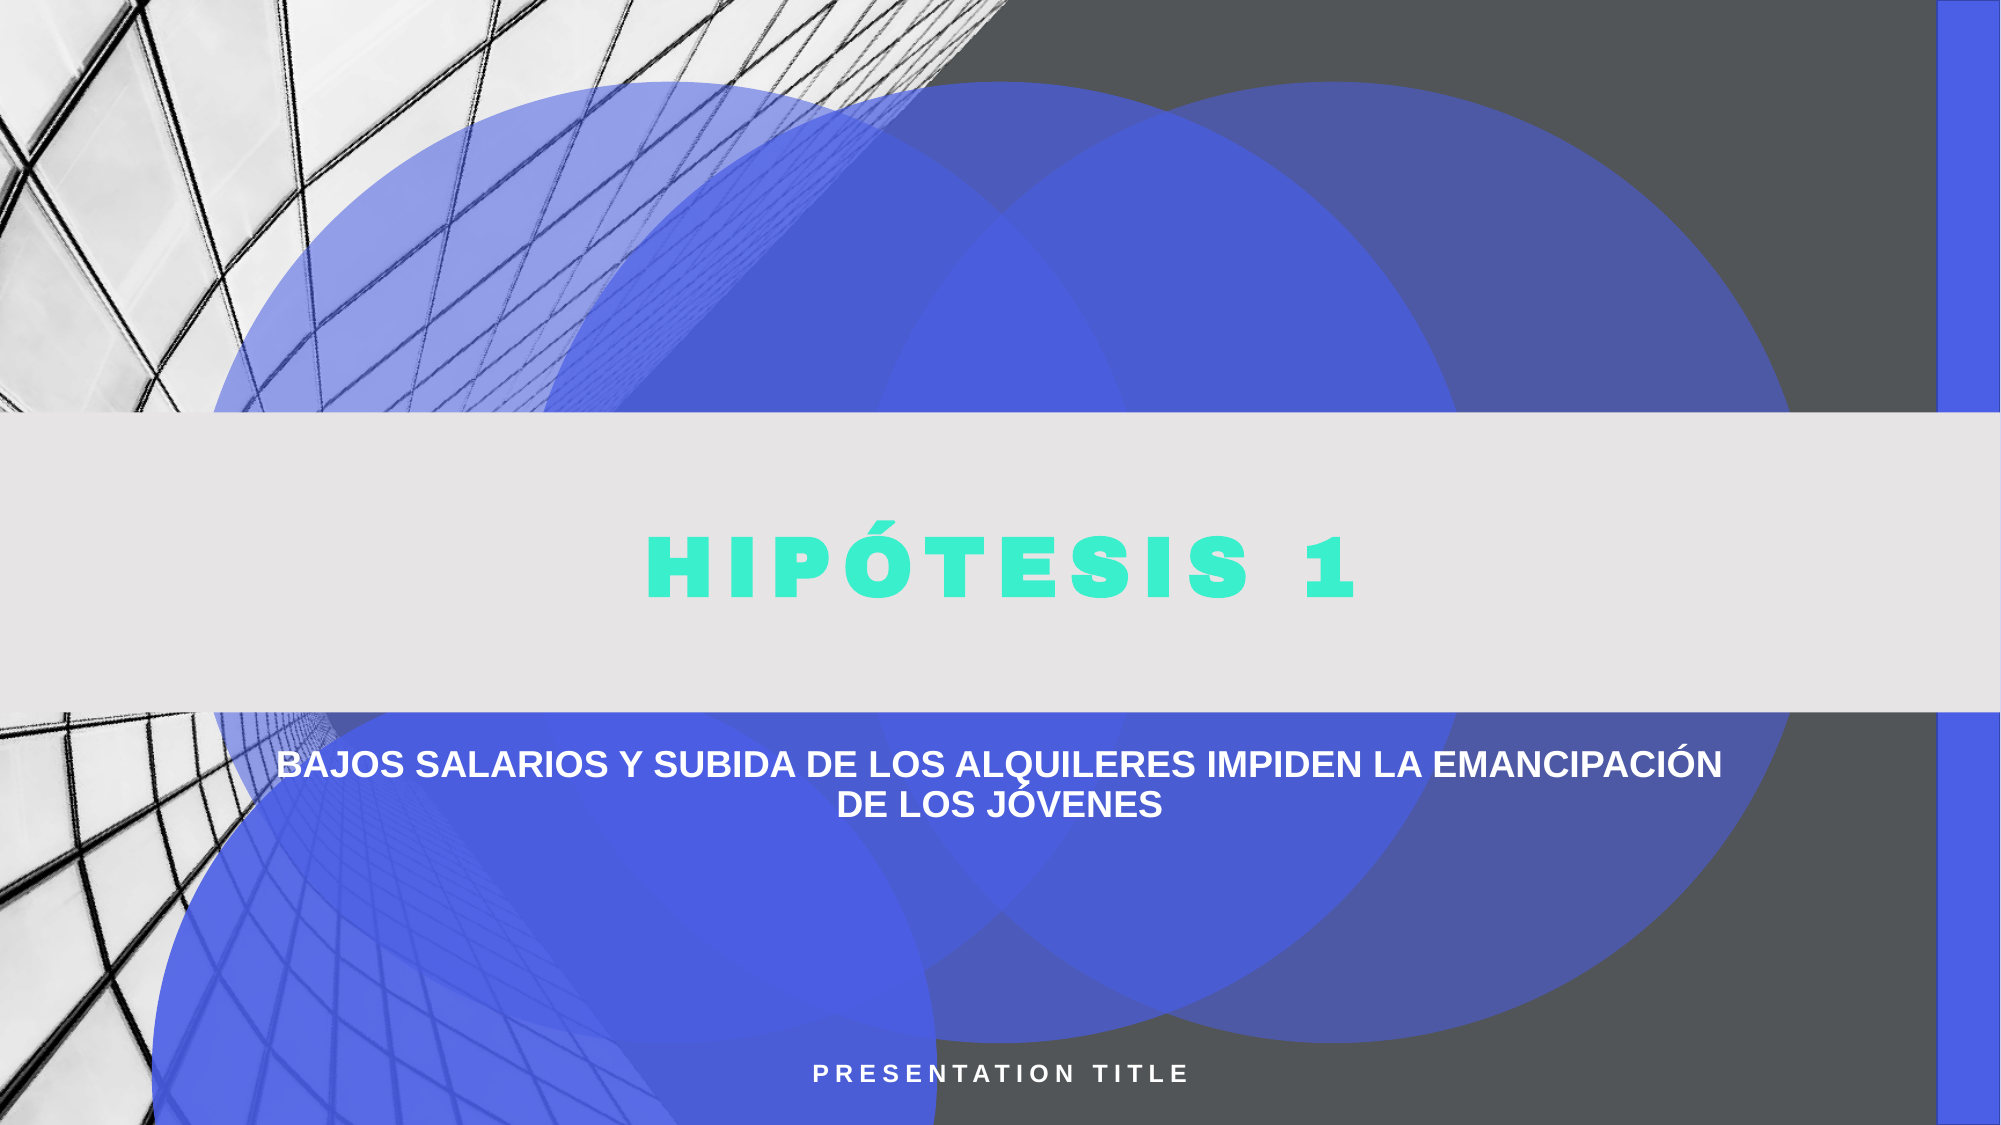

# HIPÓTESIS 1
Bajos salarios y subida de los alquileres impiden la emancipación de los jóvenes
Presentation Title